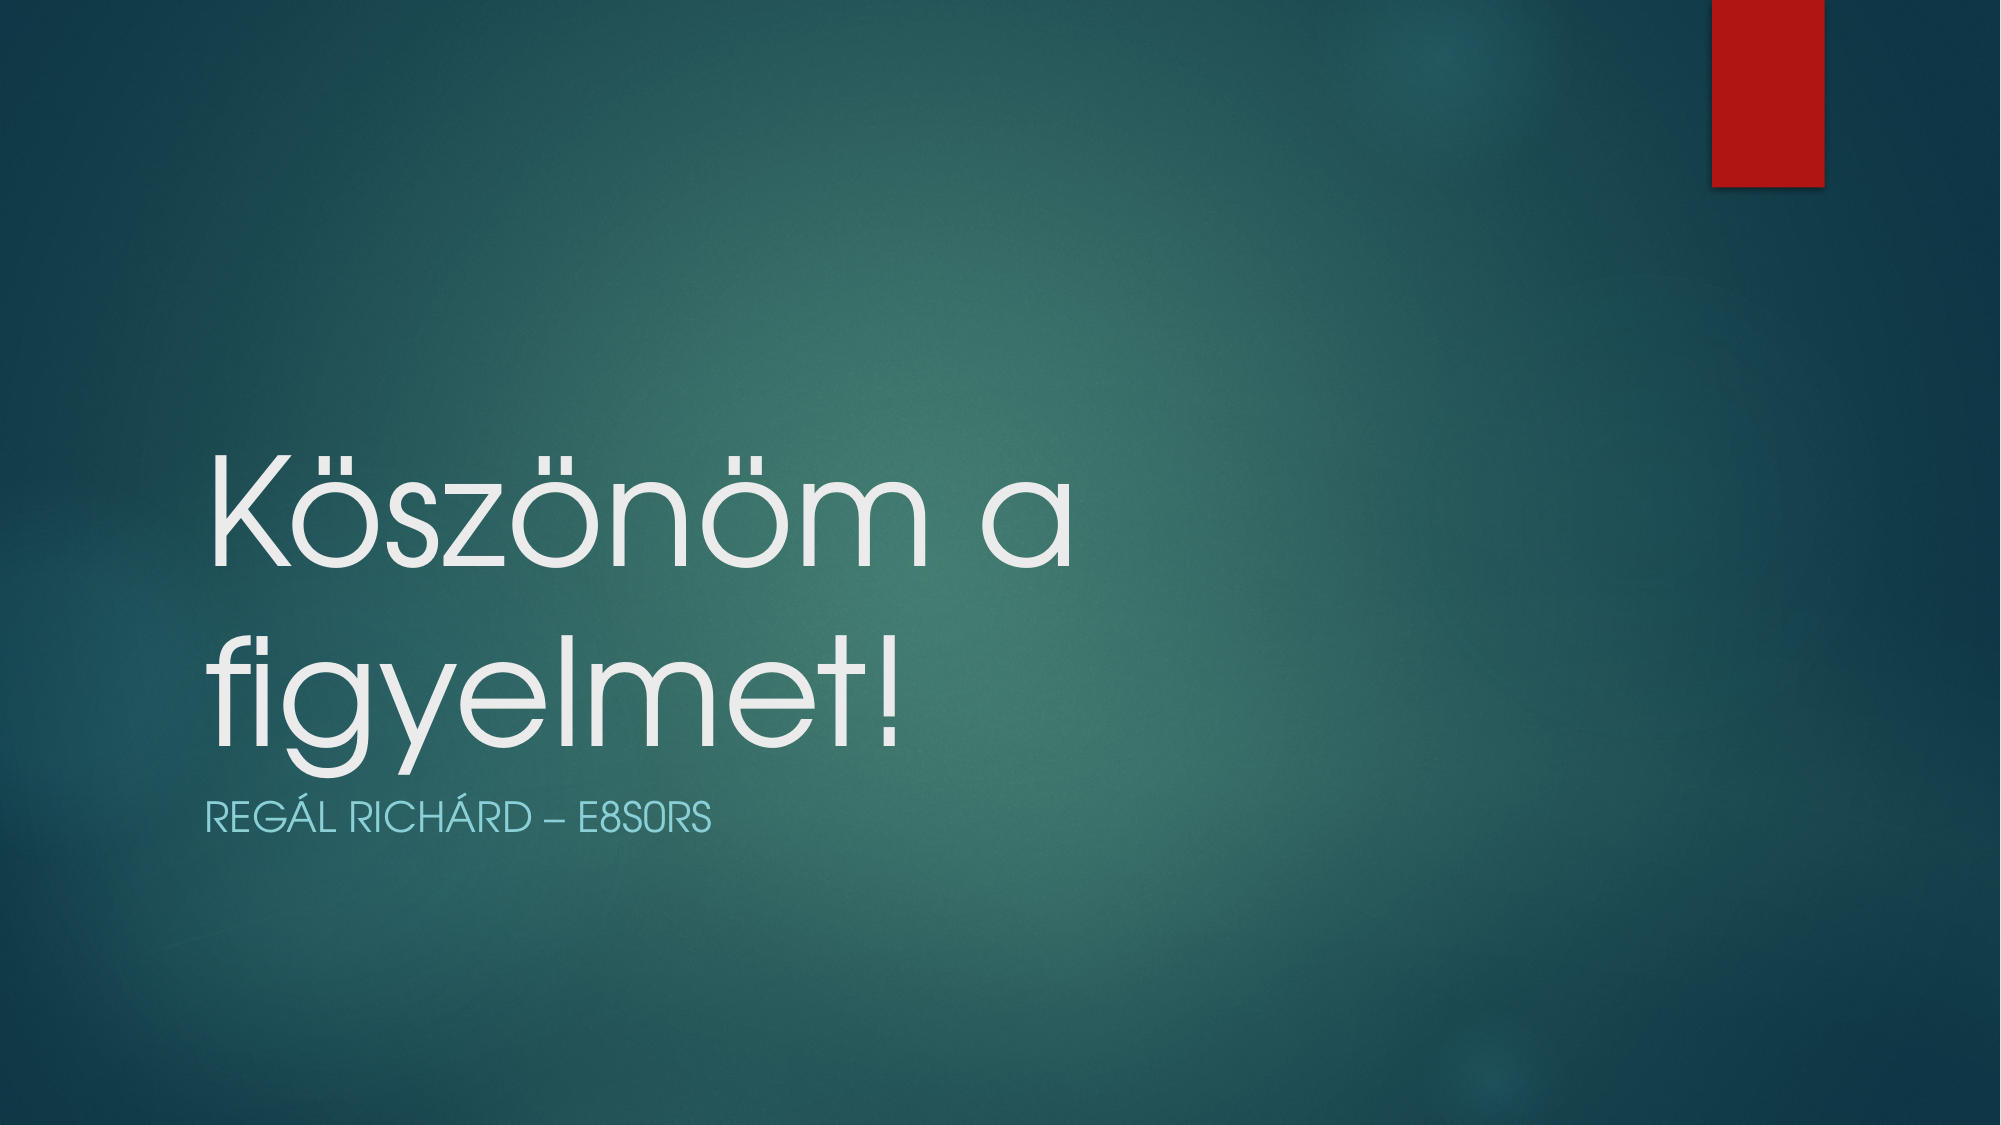

# Köszönöm a figyelmet!
Regál Richárd – E8S0RS